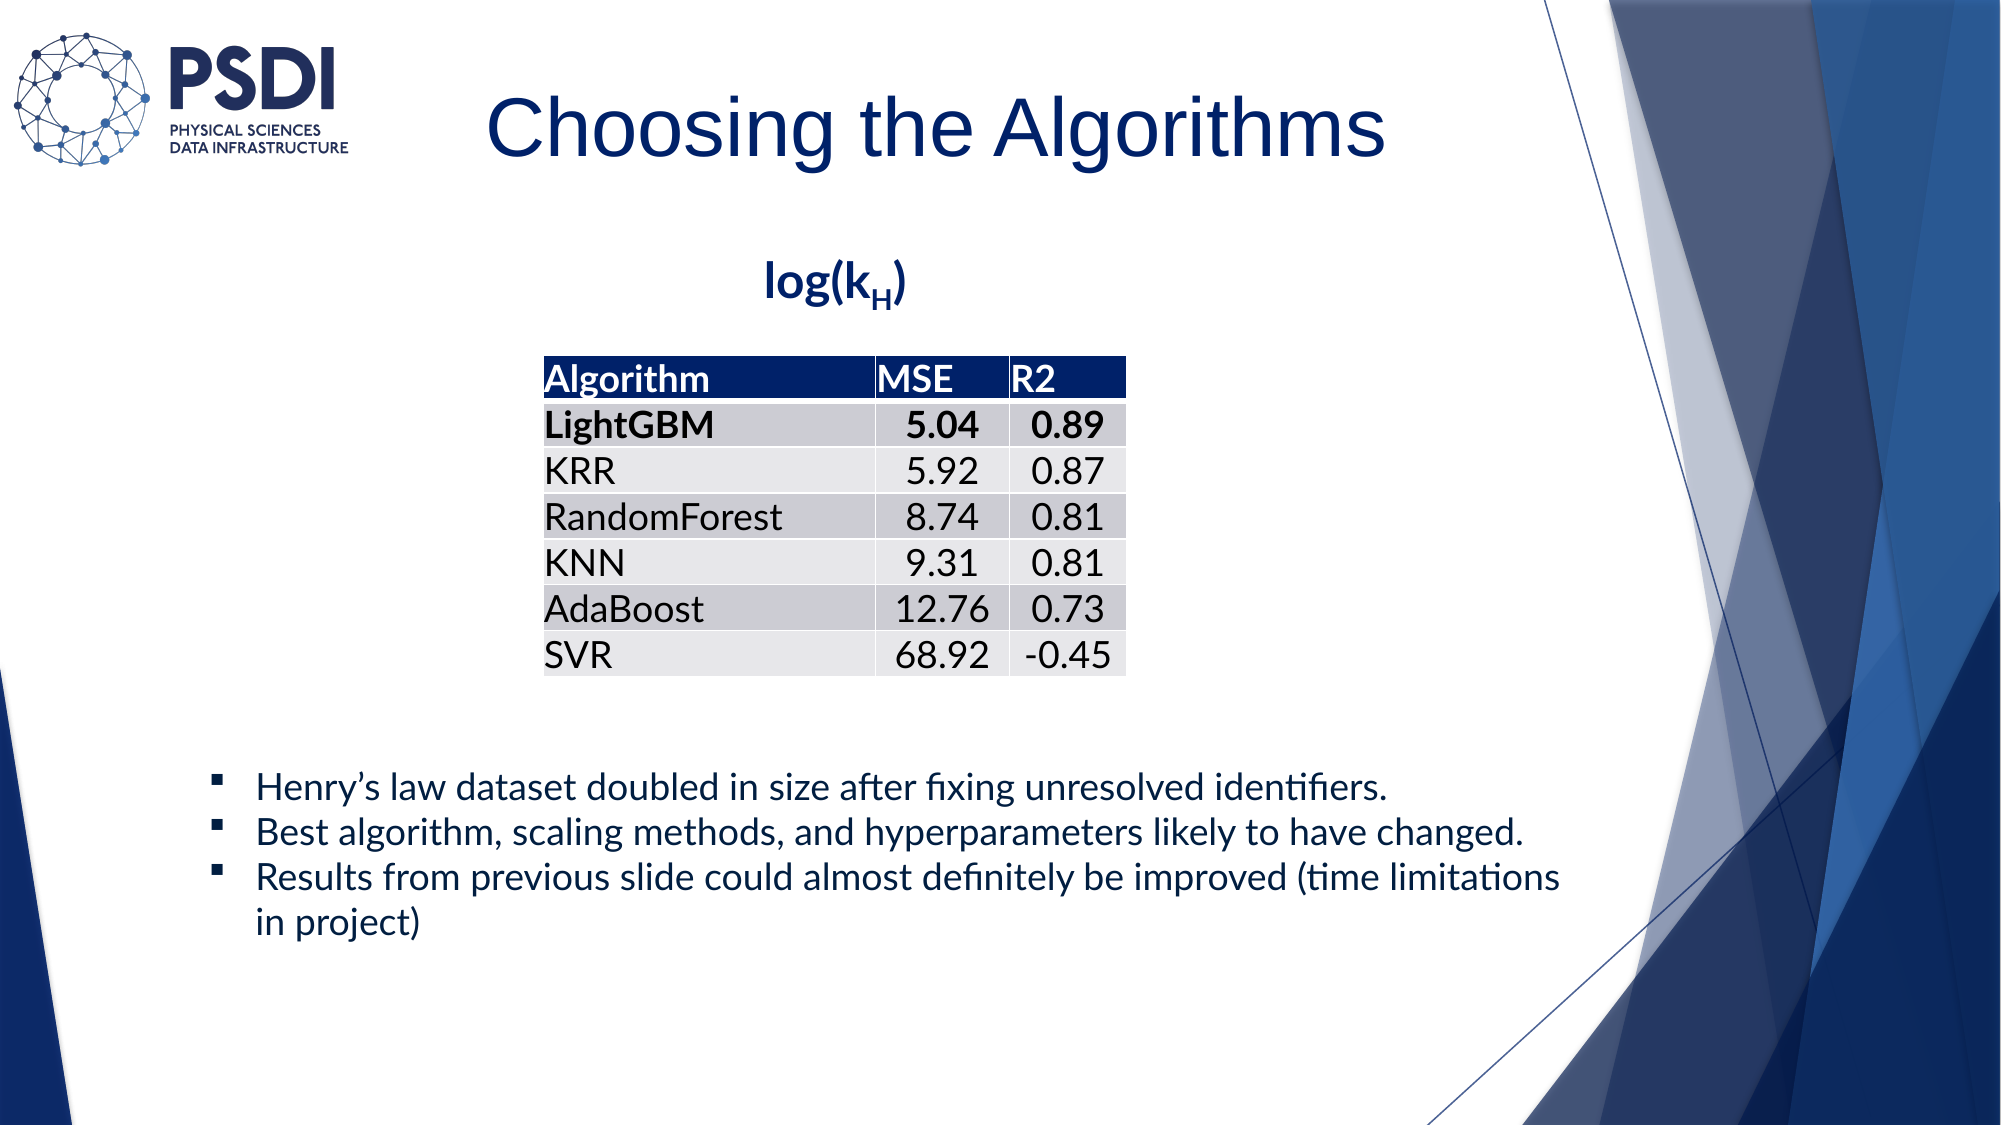

# Choosing the Algorithms
log(kH)
| Algorithm | MSE | R2 |
| --- | --- | --- |
| LightGBM | 5.04 | 0.89 |
| KRR | 5.92 | 0.87 |
| RandomForest | 8.74 | 0.81 |
| KNN | 9.31 | 0.81 |
| AdaBoost | 12.76 | 0.73 |
| SVR | 68.92 | -0.45 |
Henry’s law dataset doubled in size after fixing unresolved identifiers.
Best algorithm, scaling methods, and hyperparameters likely to have changed.
Results from previous slide could almost definitely be improved (time limitations in project)